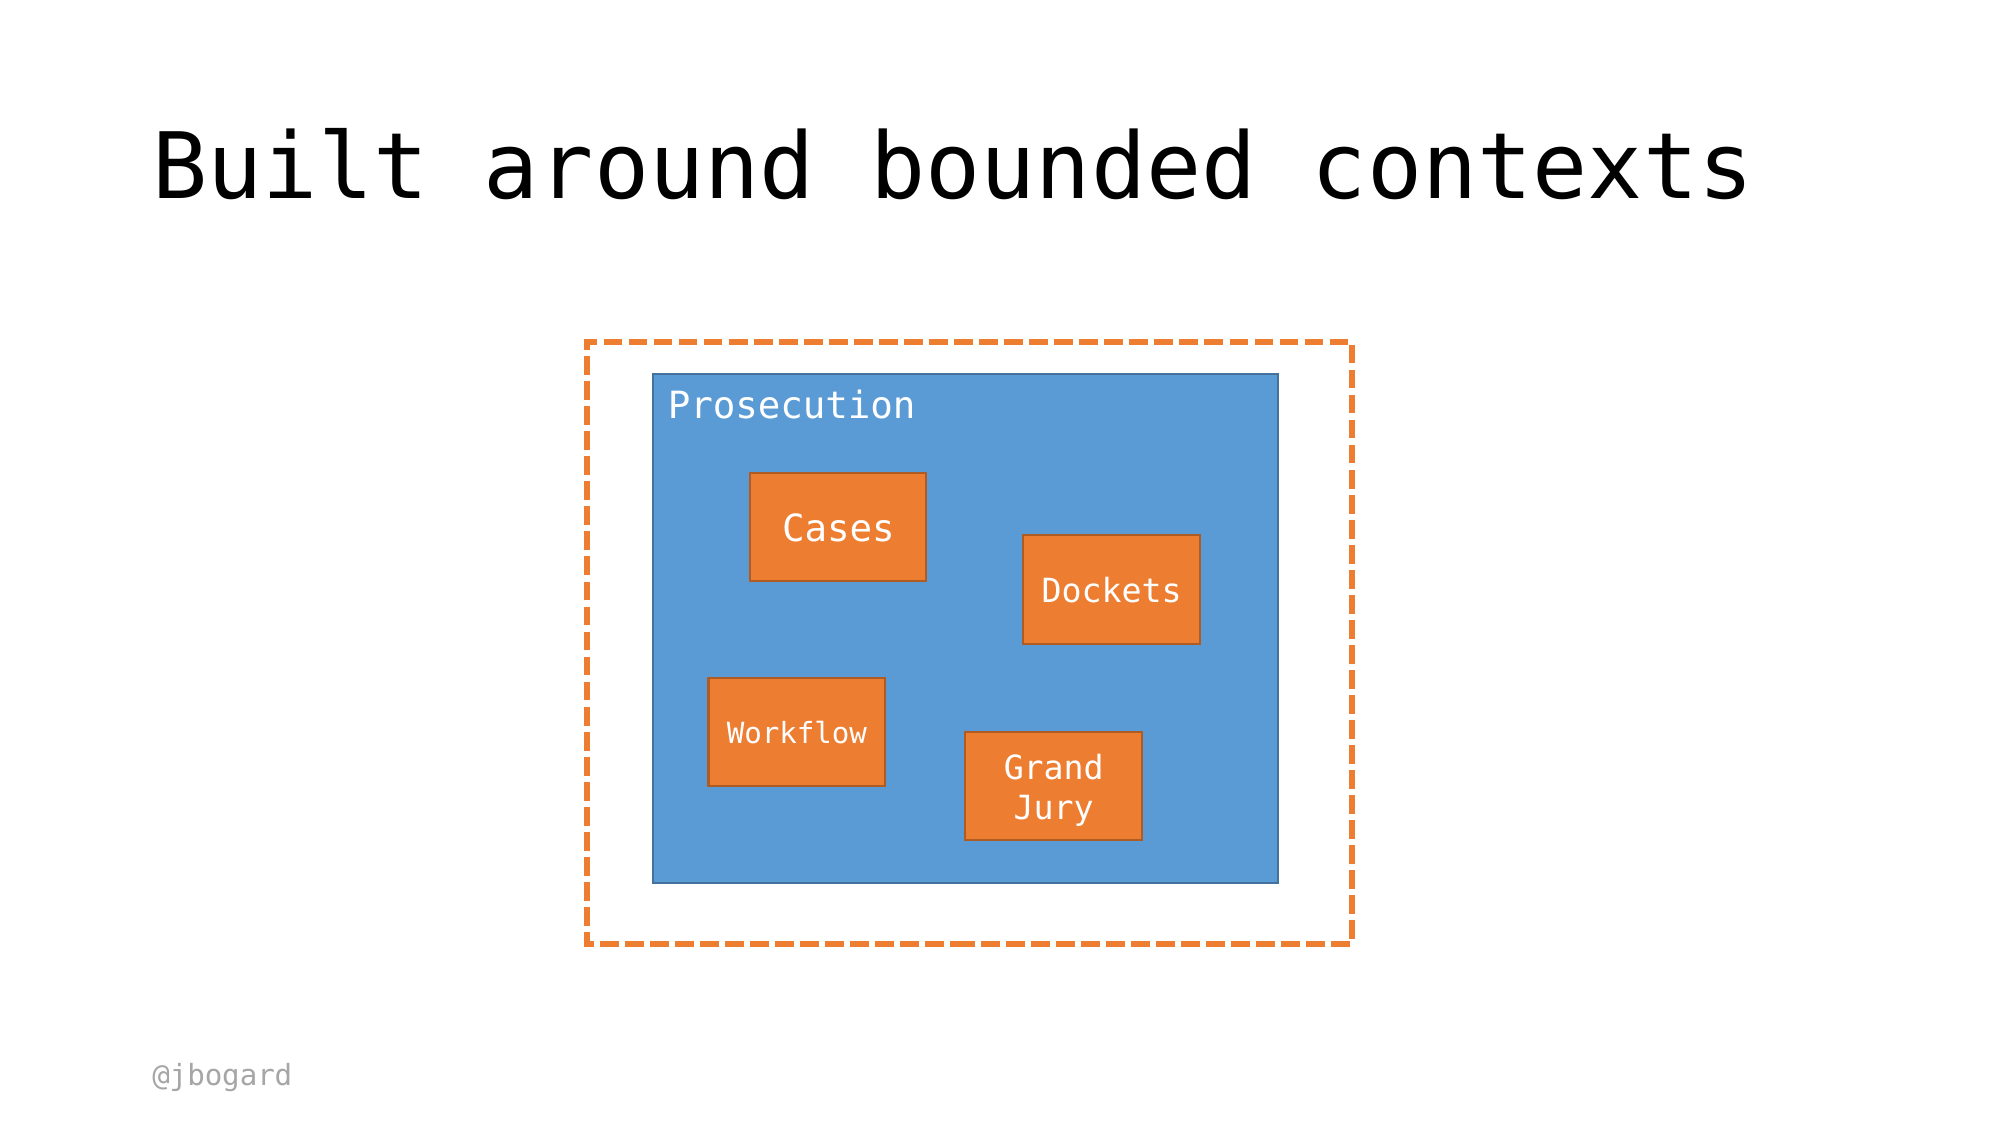

# Built around bounded contexts

Prosecution
Cases
Dockets
Workflow
Grand Jury